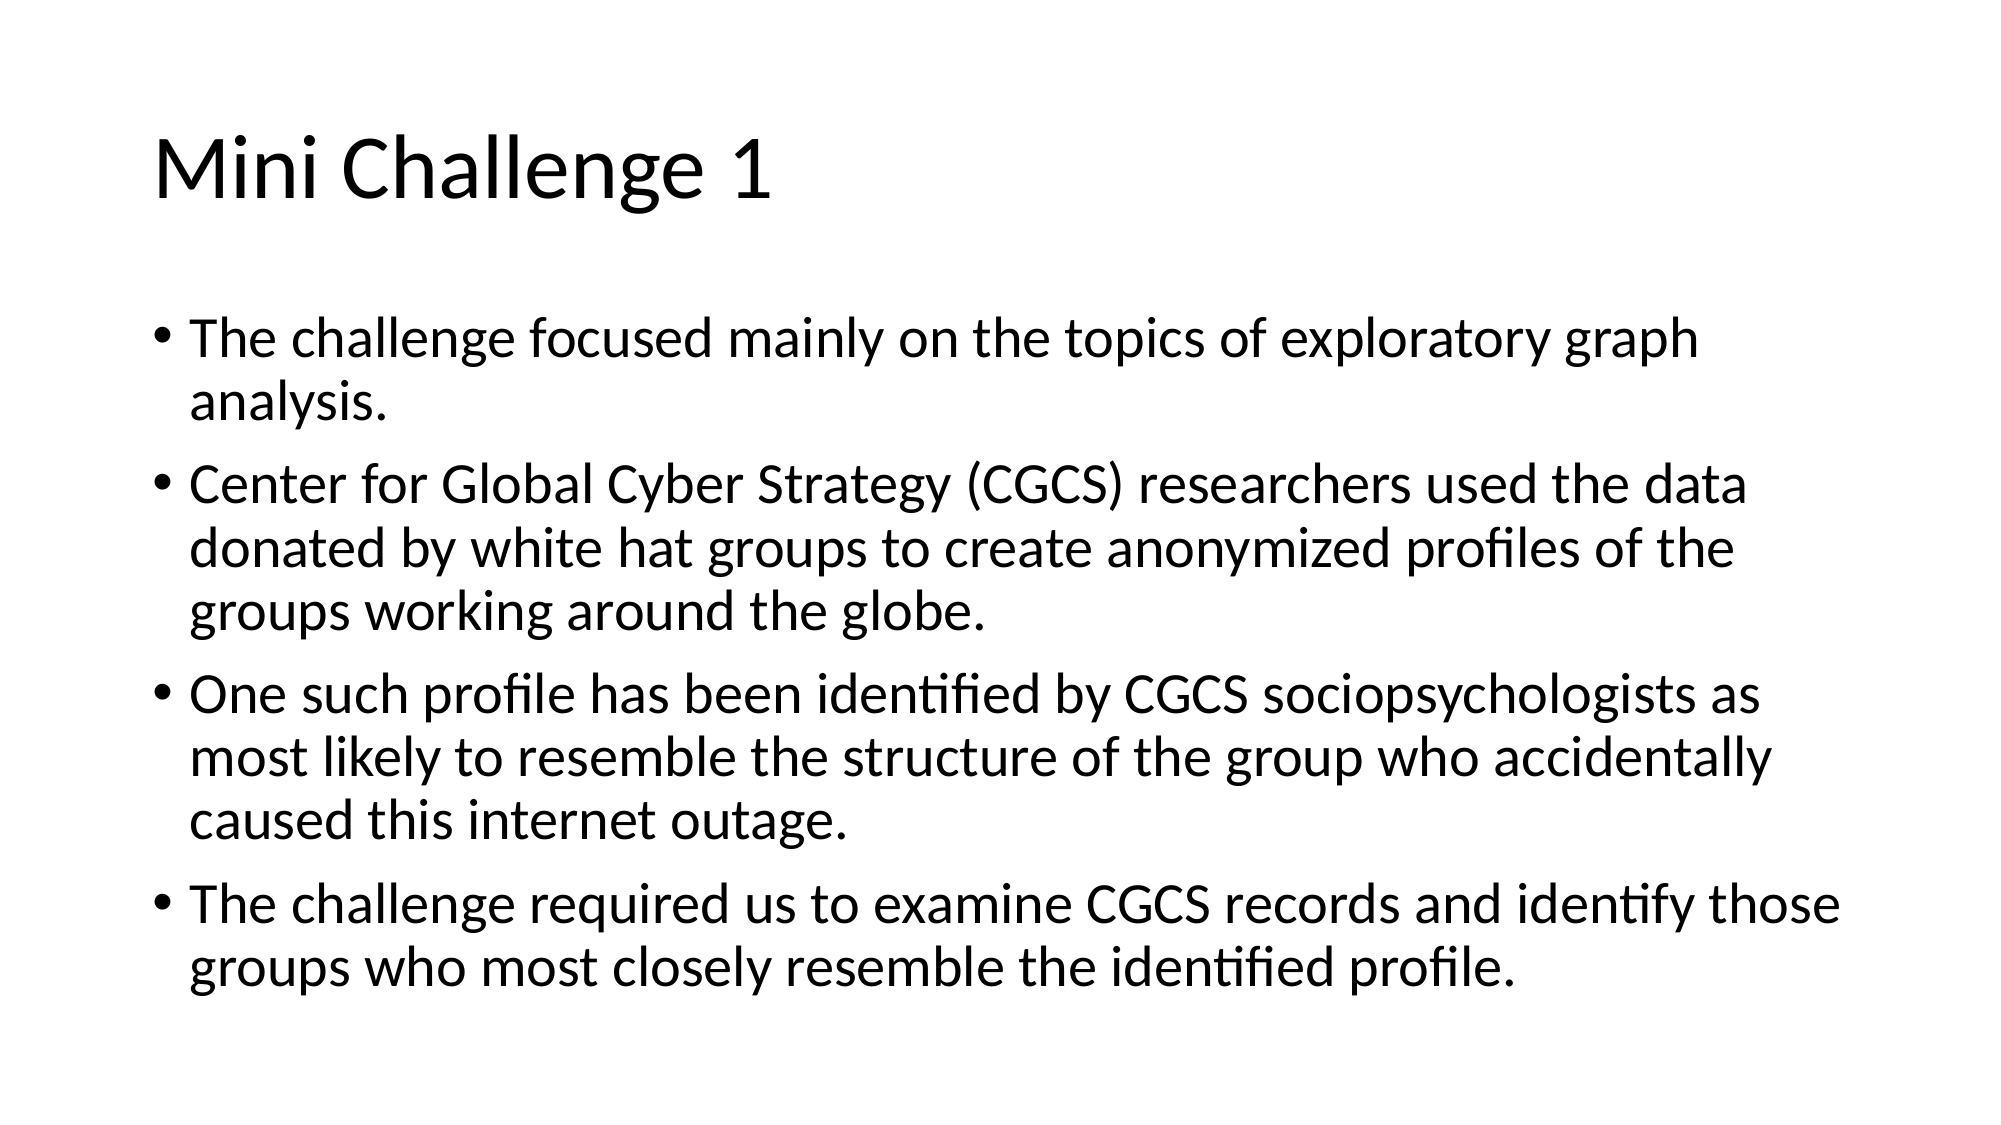

# Mini Challenge 1
The challenge focused mainly on the topics of exploratory graph analysis.
Center for Global Cyber Strategy (CGCS) researchers used the data donated by white hat groups to create anonymized profiles of the groups working around the globe.
One such profile has been identified by CGCS sociopsychologists as most likely to resemble the structure of the group who accidentally caused this internet outage.
The challenge required us to examine CGCS records and identify those groups who most closely resemble the identified profile.